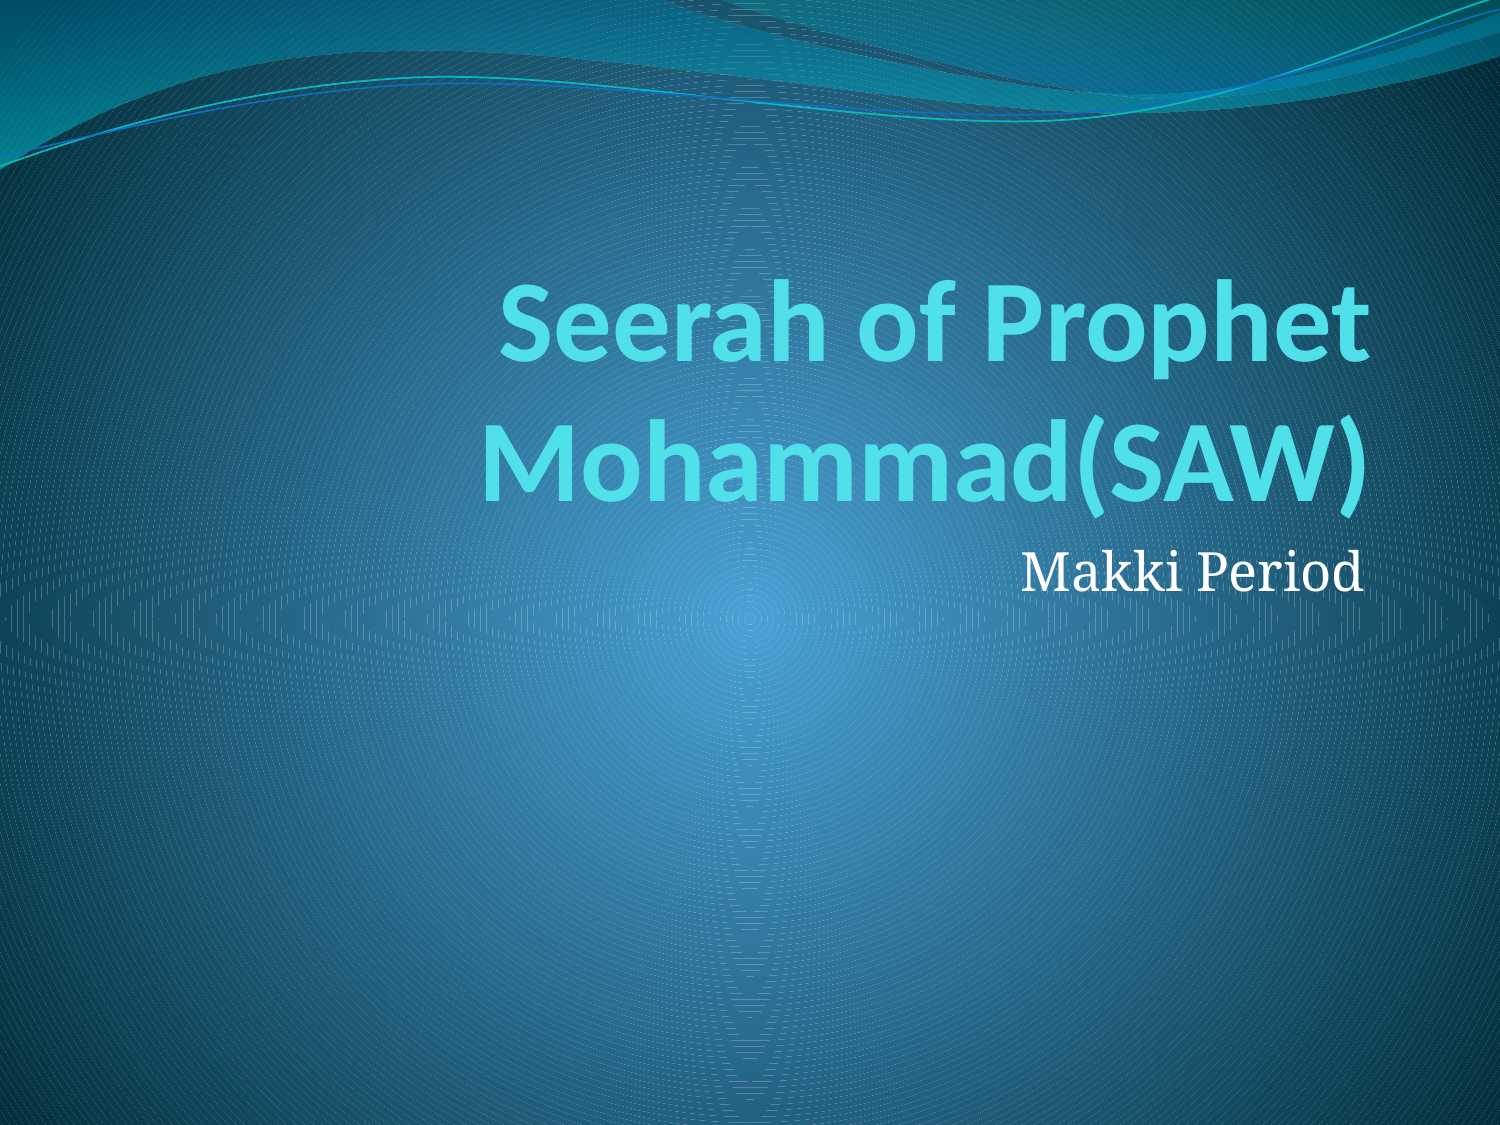

# Seerah of Prophet Mohammad(SAW)
Makki Period